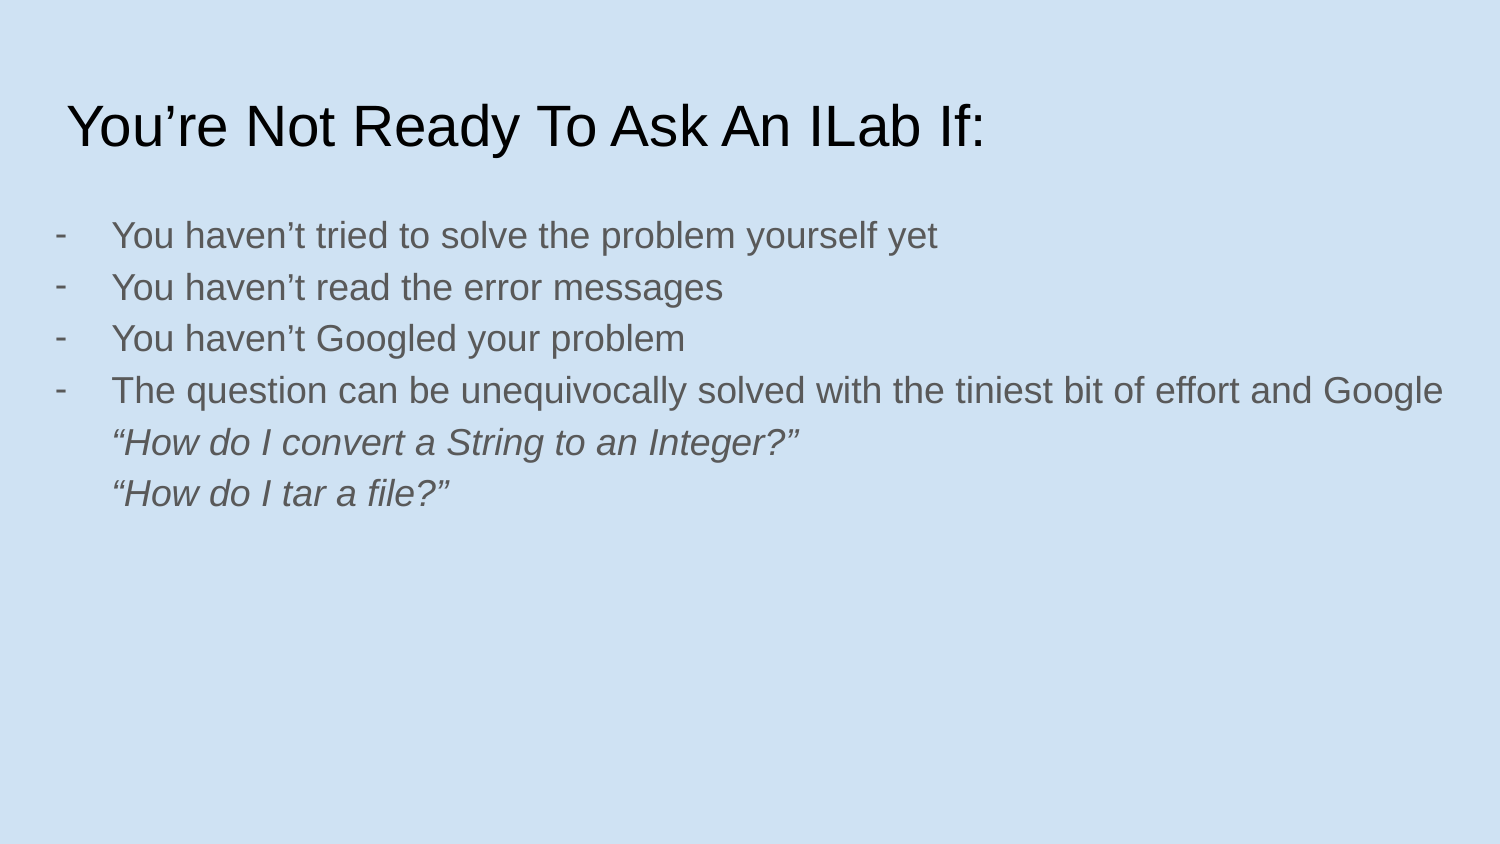

# You’re Not Ready To Ask An ILab If:
You haven’t tried to solve the problem yourself yet
You haven’t read the error messages
You haven’t Googled your problem
The question can be unequivocally solved with the tiniest bit of effort and Google
“How do I convert a String to an Integer?”
“How do I tar a file?”